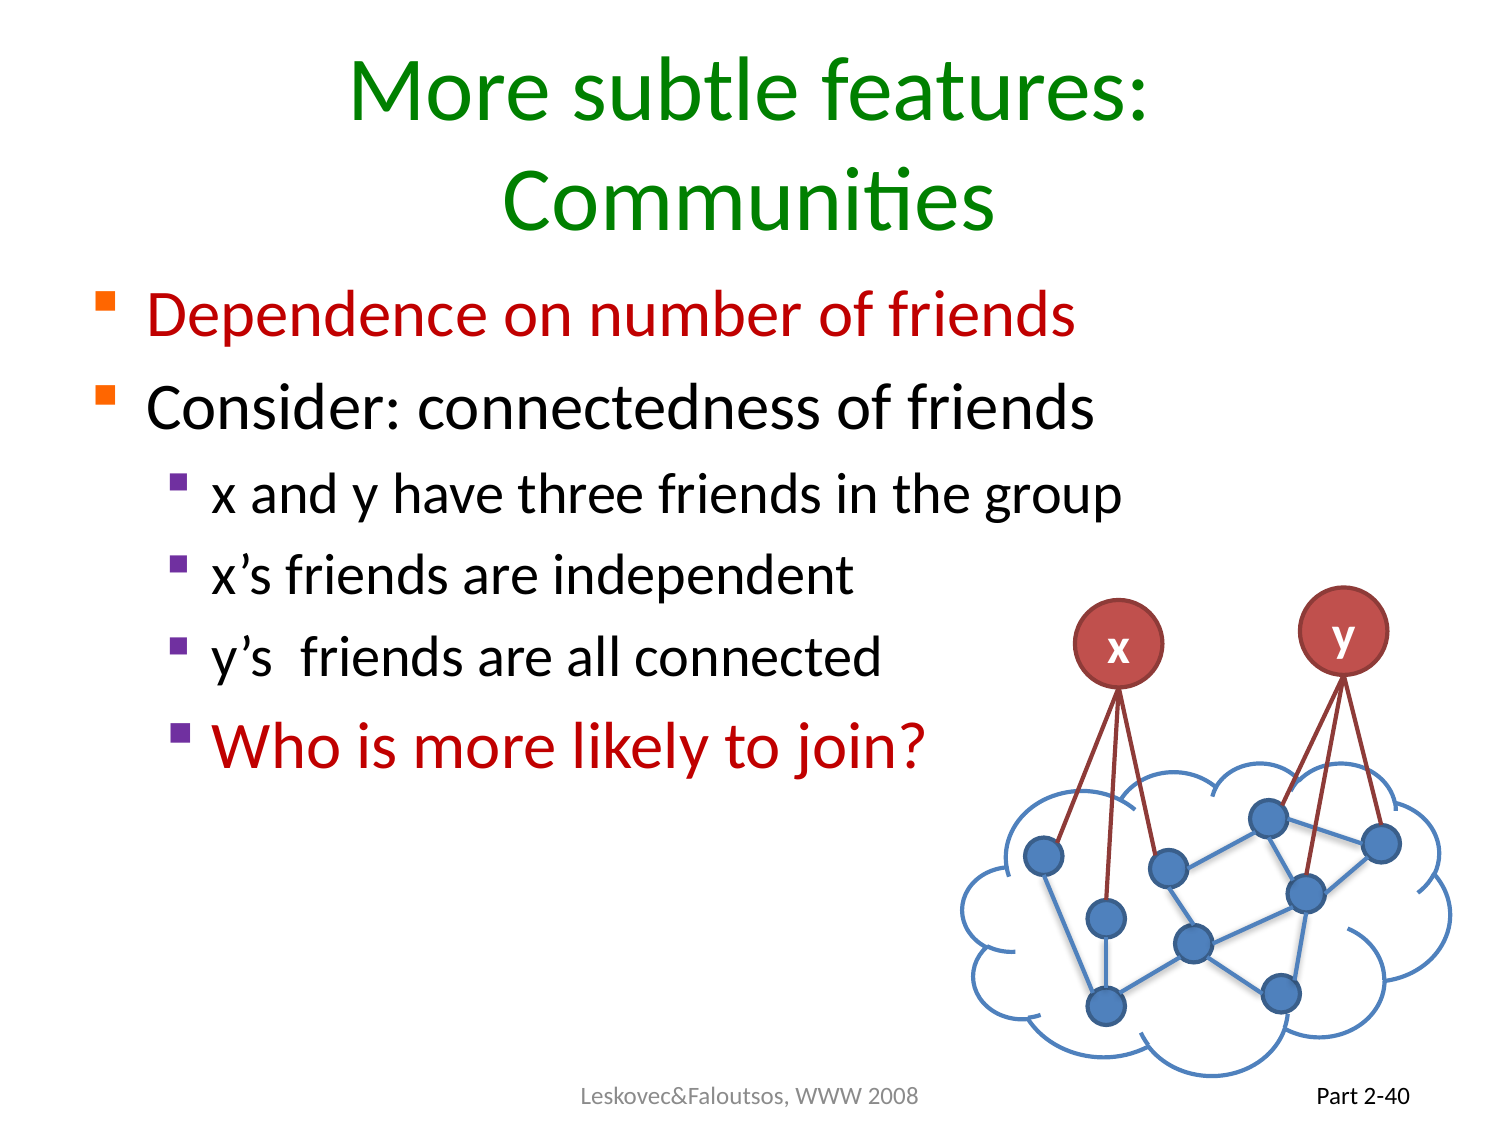

Dependence on number of friends
Consider: connectedness of friends
x and y have three friends in the group
x’s friends are independent
y’s  friends are all connected
Who is more likely to join?
# More subtle features: Communities
y
x

Leskovec&Faloutsos, WWW 2008
Part 2-40